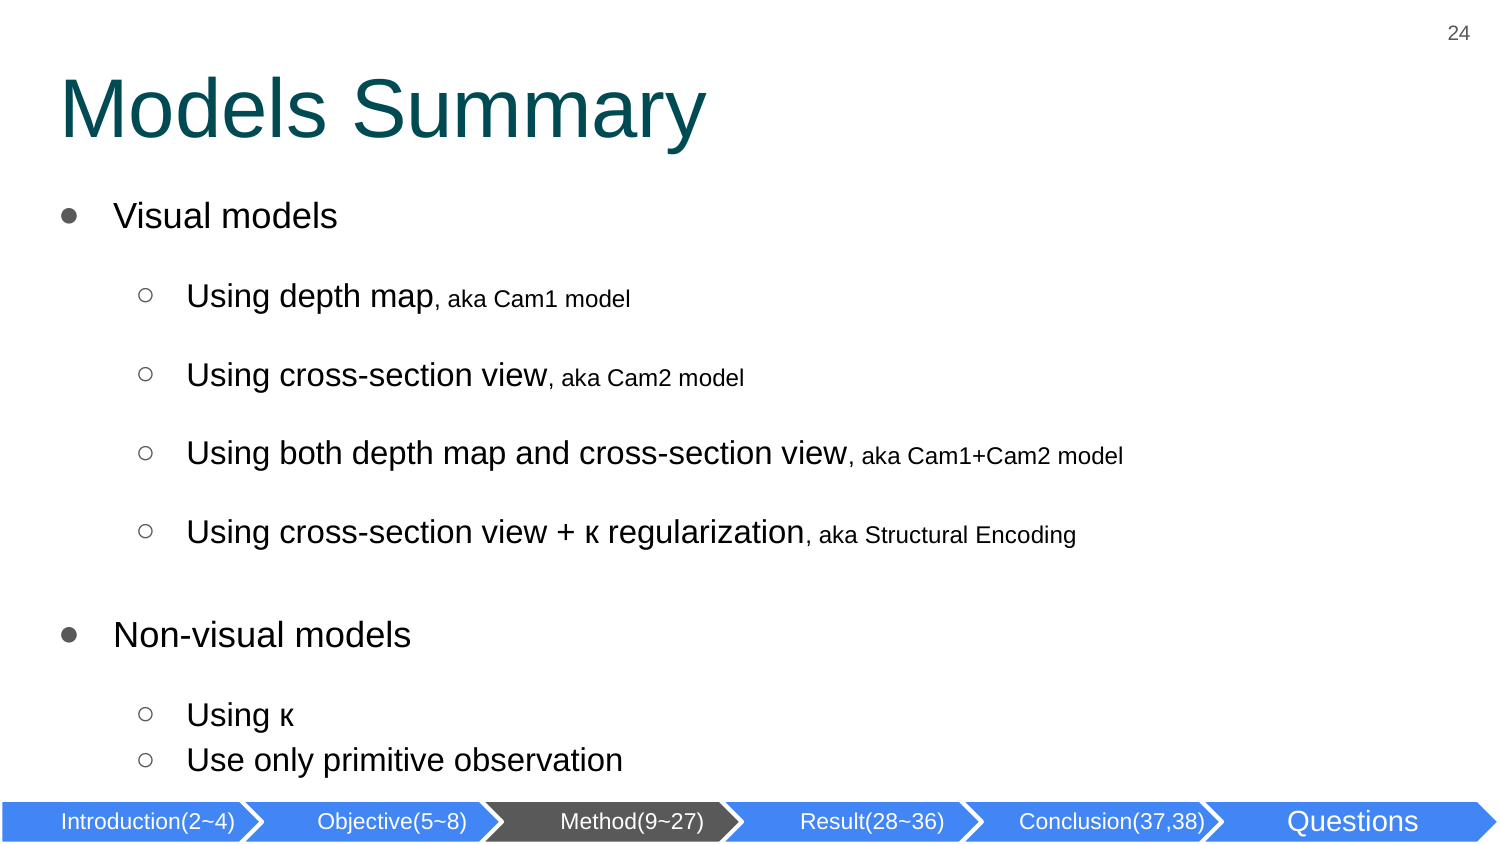

24
# Models Summary
Visual models
Using depth map, aka Cam1 model
Using cross-section view, aka Cam2 model
Using both depth map and cross-section view, aka Cam1+Cam2 model
Using cross-section view + к regularization, aka Structural Encoding
Non-visual models
Using к
Use only primitive observation
Introduction(2~4)
Objective(5~8)
Method(9~27)
Result(28~36)
Conclusion(37,38)
Questions